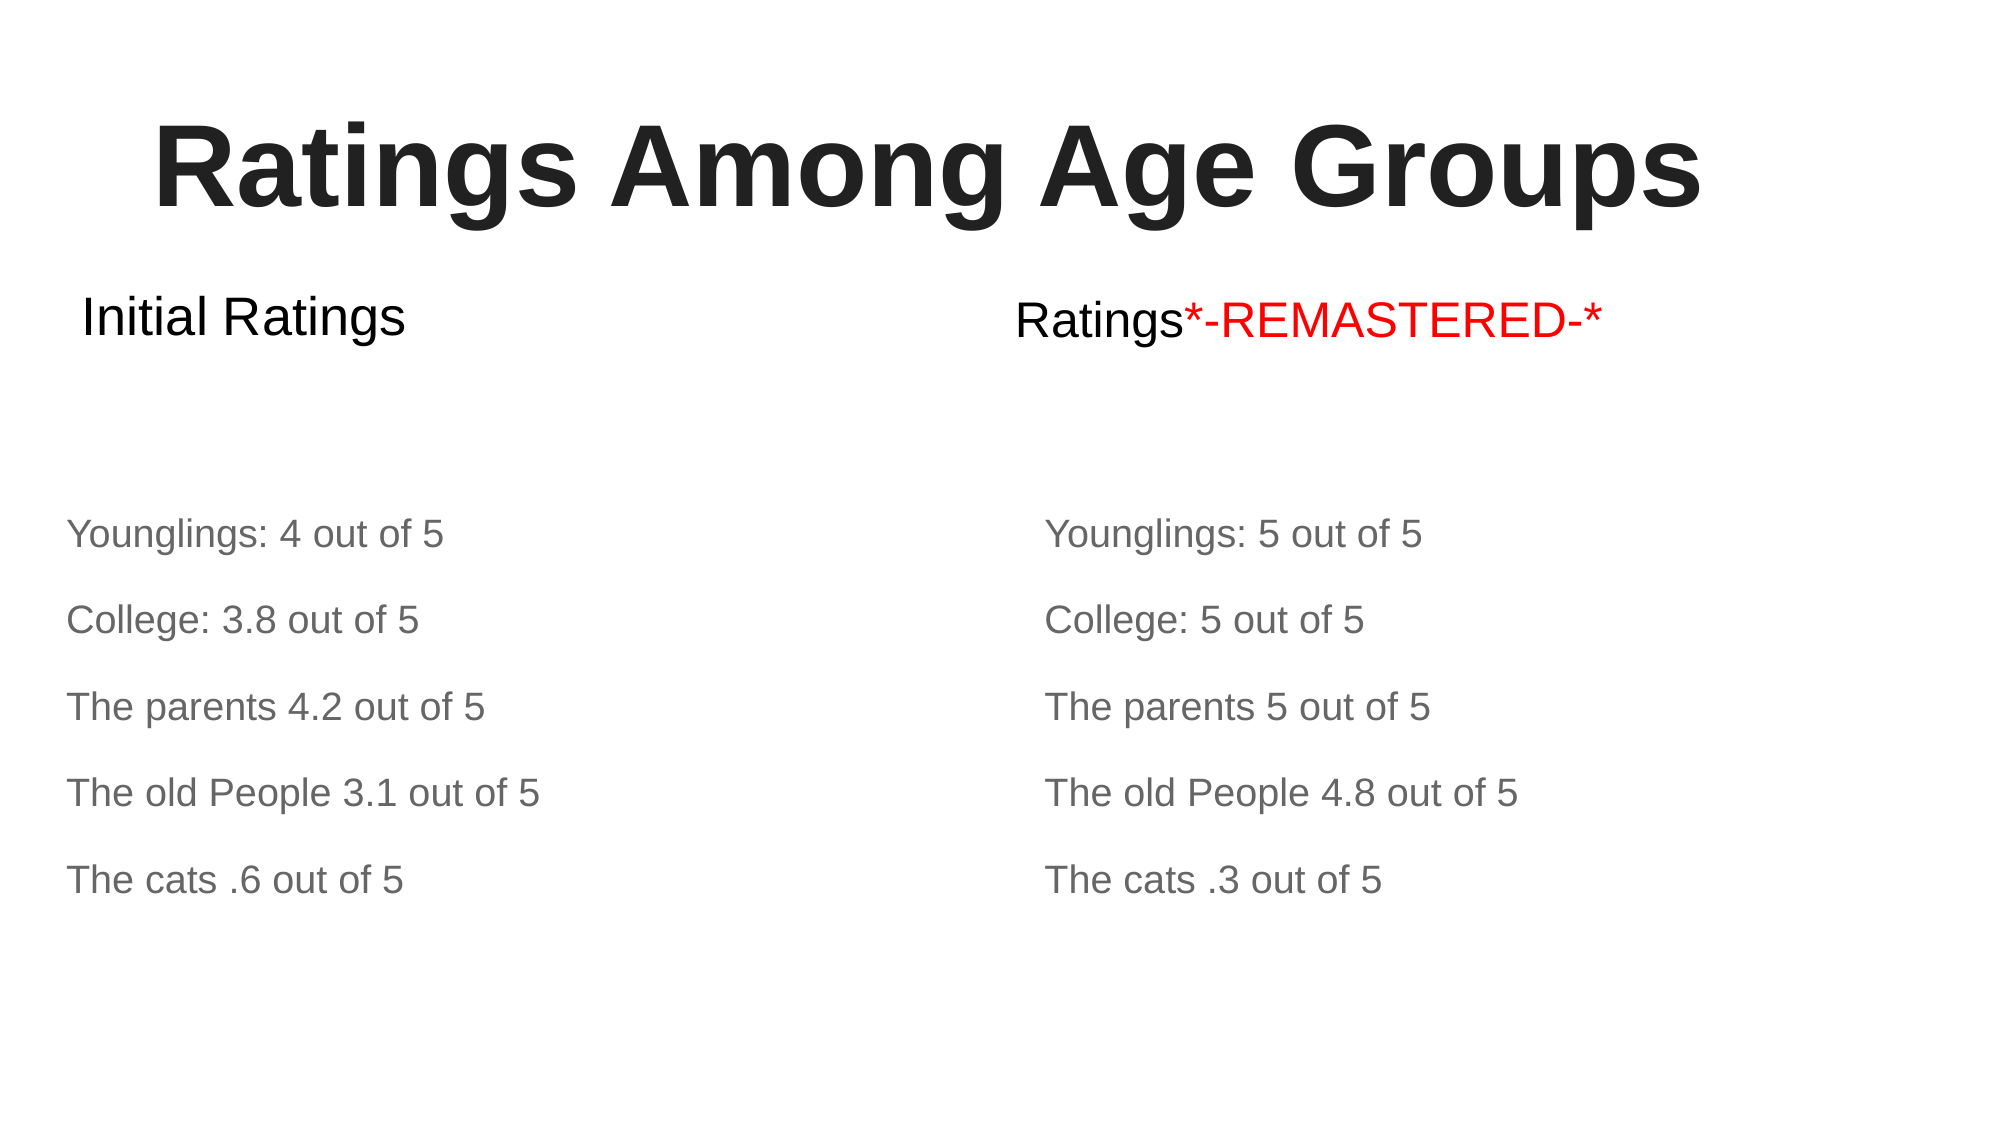

# Ratings Among Age Groups
Initial Ratings
Ratings*-REMASTERED-*
Younglings: 4 out of 5
College: 3.8 out of 5
The parents 4.2 out of 5
The old People 3.1 out of 5
The cats .6 out of 5

Younglings: 5 out of 5
College: 5 out of 5
The parents 5 out of 5
The old People 4.8 out of 5
The cats .3 out of 5